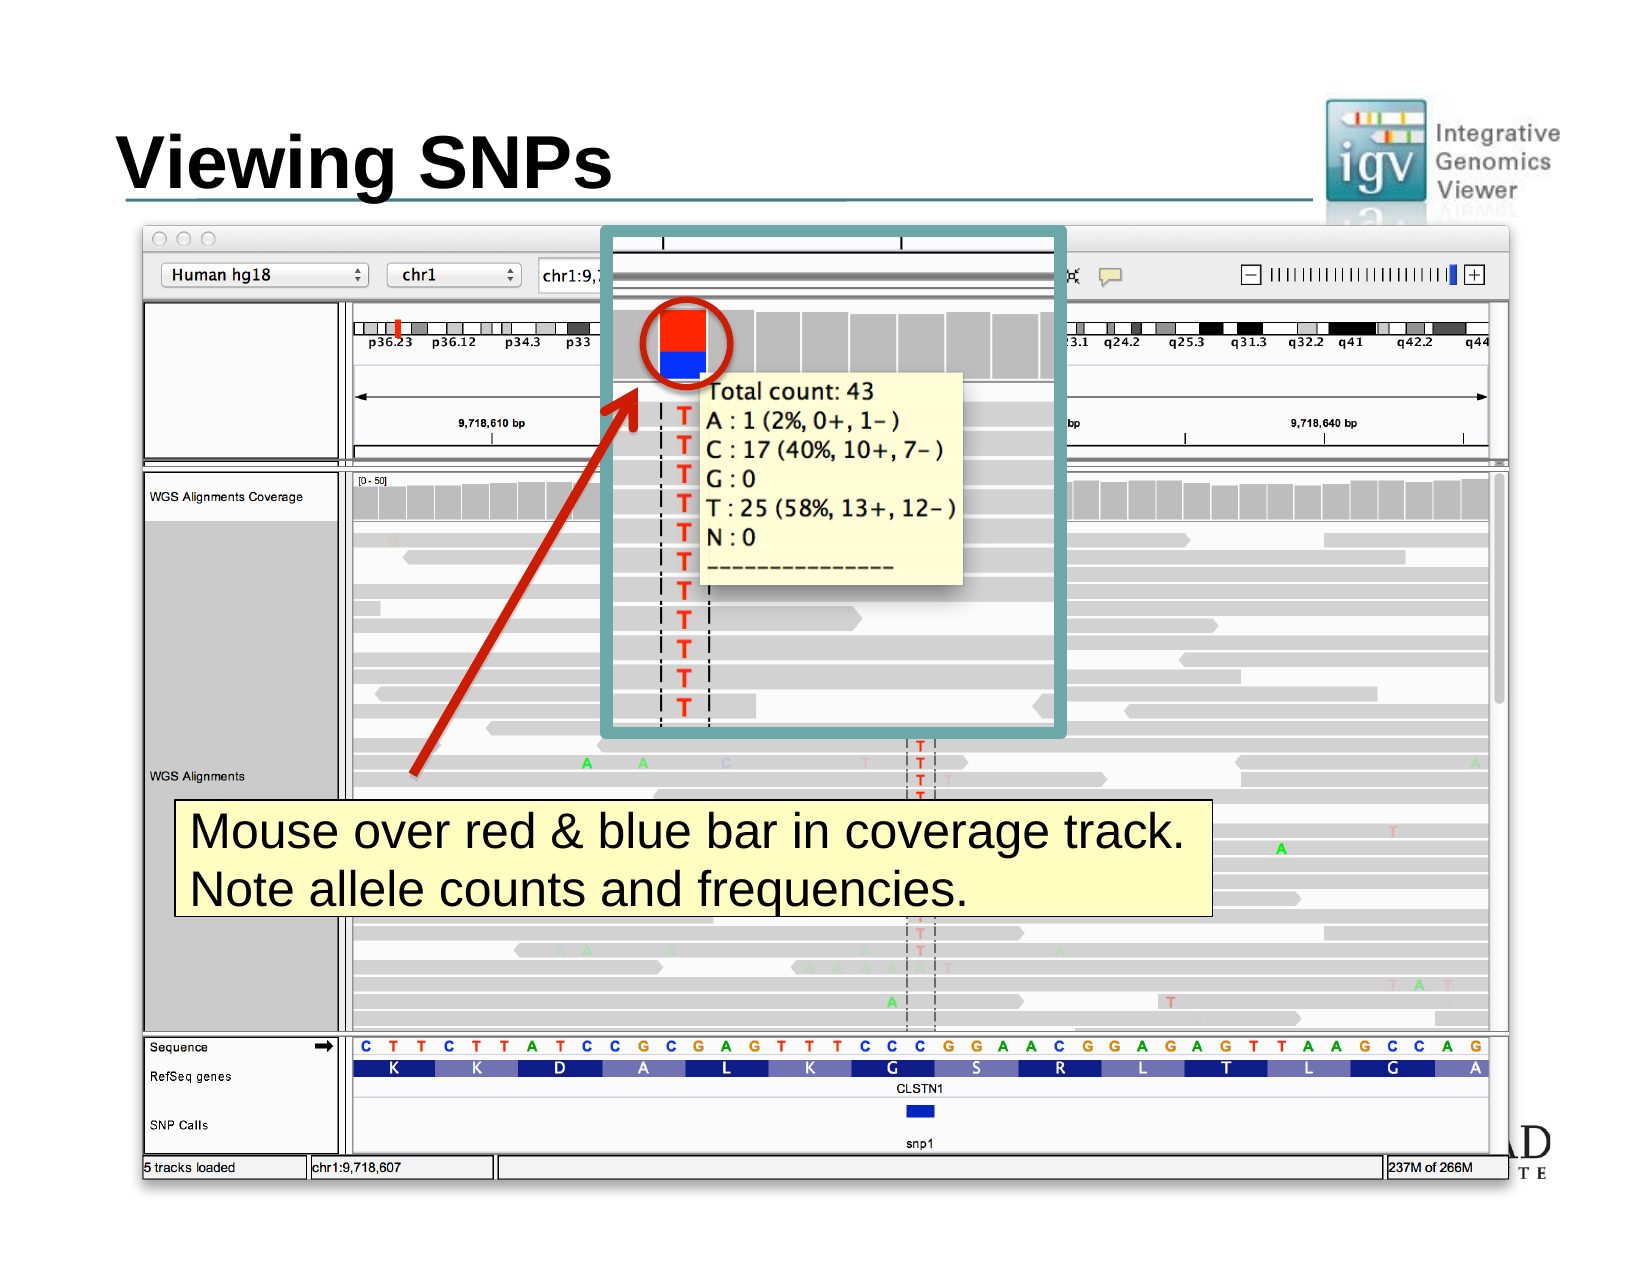

# Viewing SNPs

Mouse over red & blue bar in coverage track. Note allele counts and frequencies.